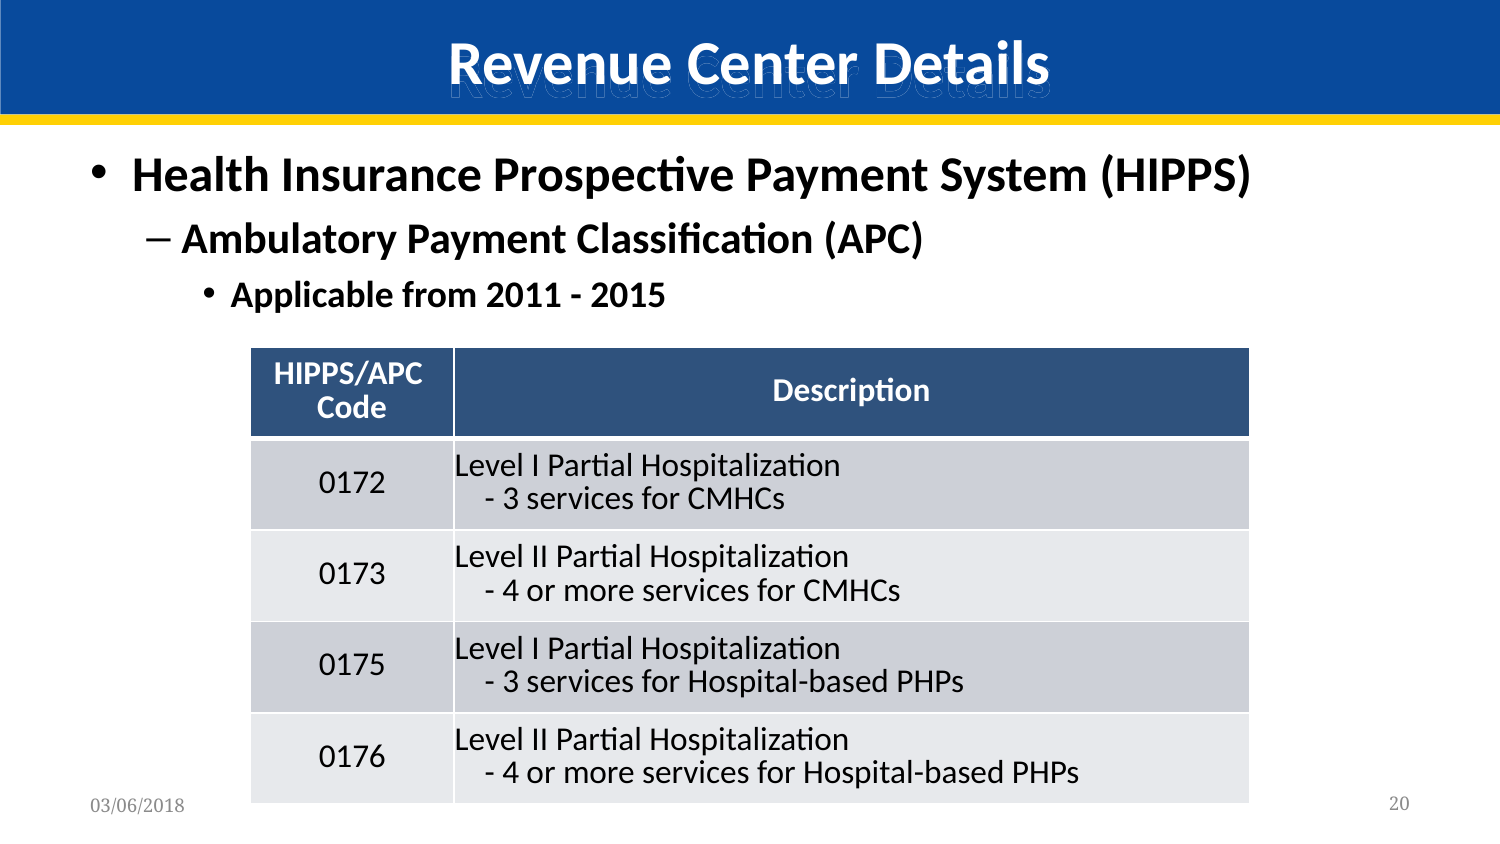

# Revenue Center Details
Health Insurance Prospective Payment System (HIPPS)
Ambulatory Payment Classification (APC)
Applicable from 2011 - 2015

| HIPPS/APC Code | Description |
| --- | --- |
| 0172 | Level I Partial Hospitalization - 3 services for CMHCs |
| 0173 | Level II Partial Hospitalization - 4 or more services for CMHCs |
| 0175 | Level I Partial Hospitalization - 3 services for Hospital-based PHPs |
| 0176 | Level II Partial Hospitalization - 4 or more services for Hospital-based PHPs |
20